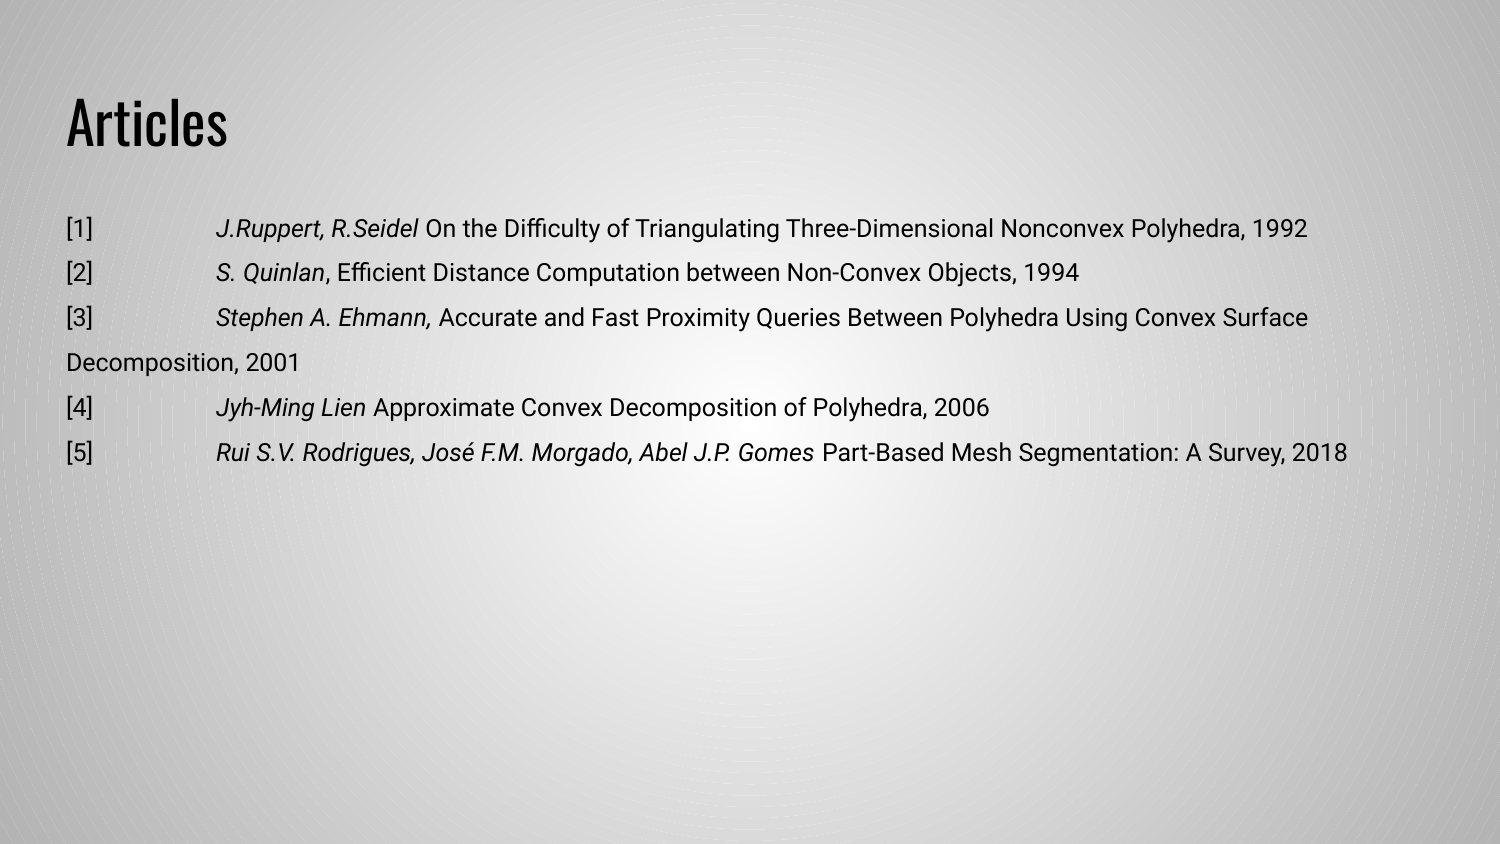

# Articles
[1]	J.Ruppert, R.Seidel On the Difficulty of Triangulating Three-Dimensional Nonconvex Polyhedra, 1992
[2]	S. Quinlan, Efficient Distance Computation between Non-Convex Objects, ‎1994
[3]	Stephen A. Ehmann, Accurate and Fast Proximity Queries Between Polyhedra Using Convex Surface Decomposition, 2001
[4]	Jyh-Ming Lien Approximate Convex Decomposition of Polyhedra, 2006
[5]	Rui S.V. Rodrigues, José F.M. Morgado, Abel J.P. Gomes Part-Based Mesh Segmentation: A Survey, 2018